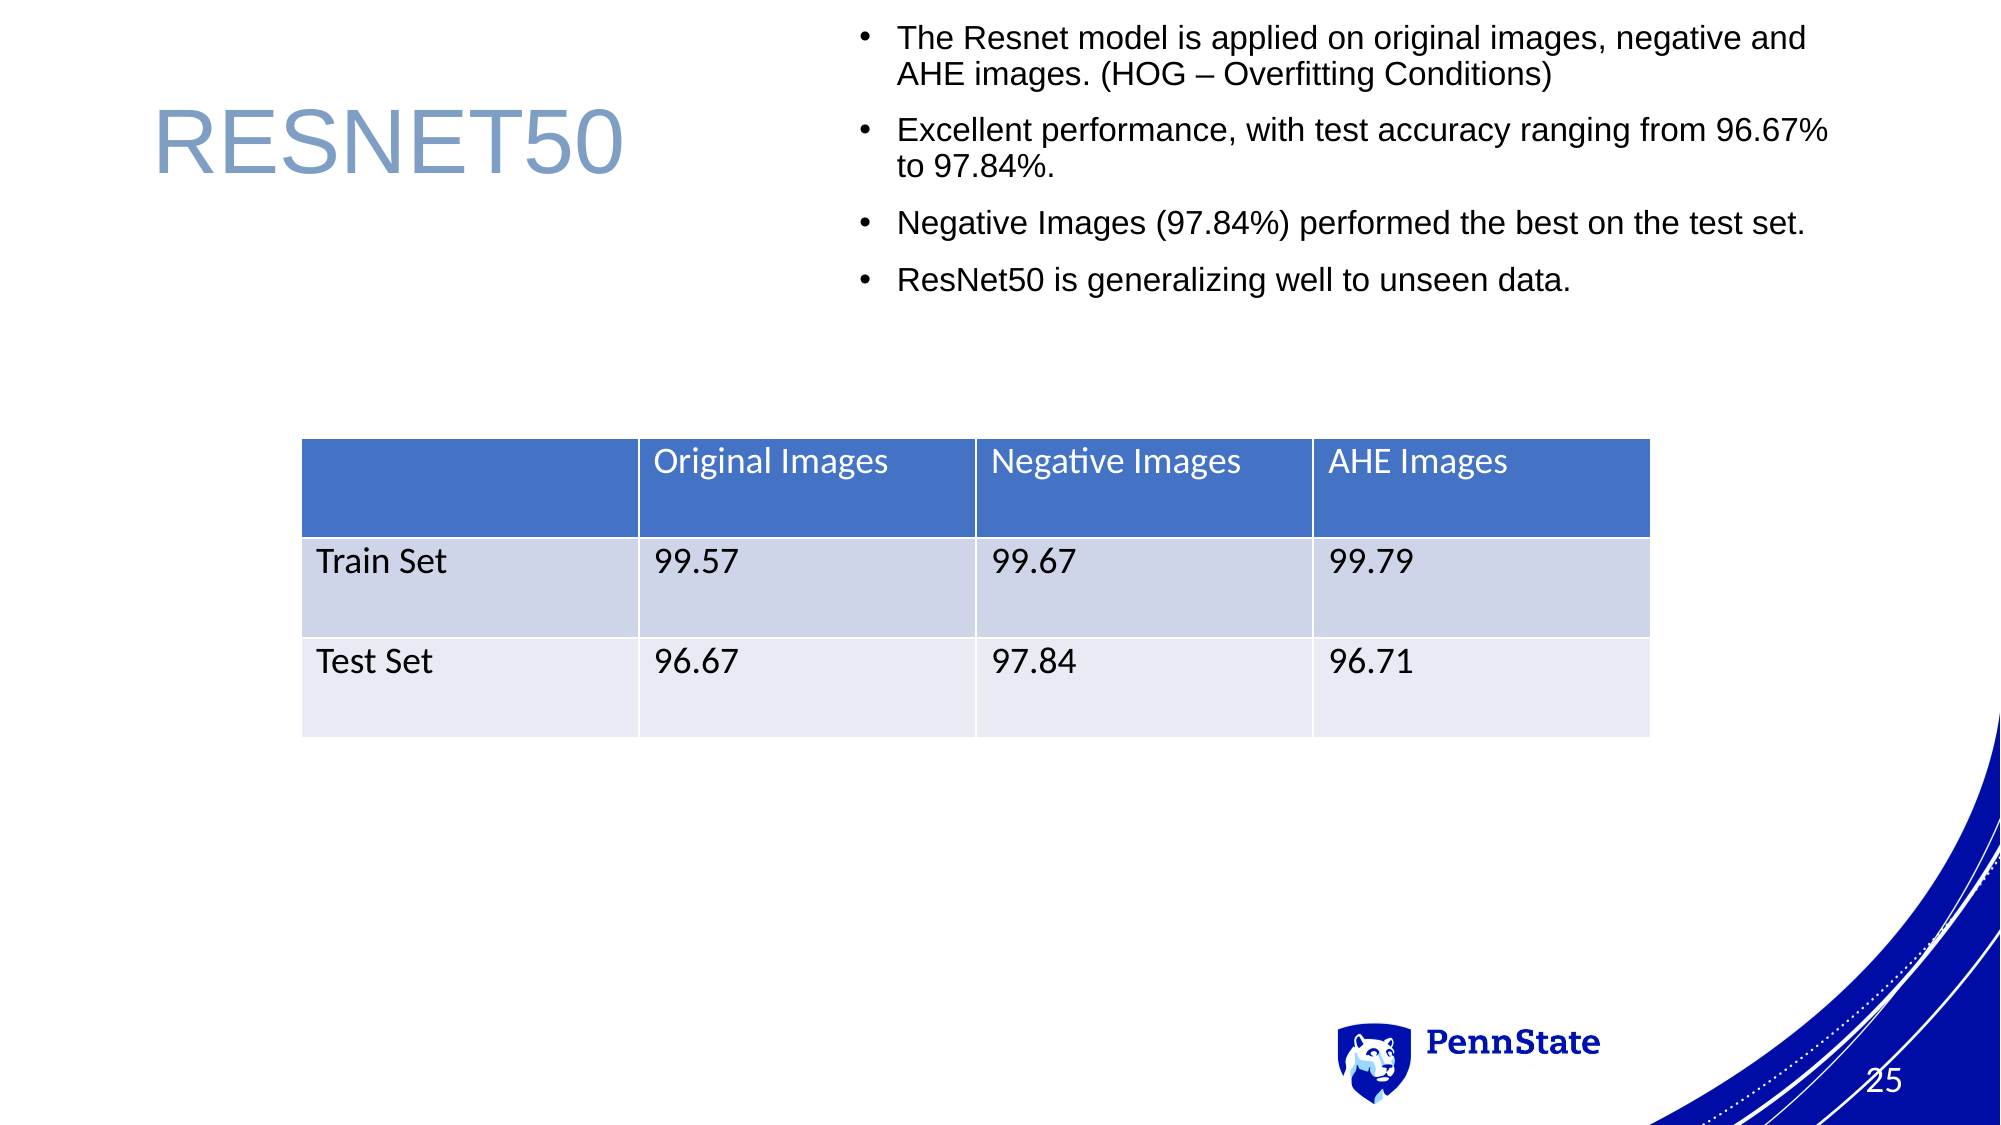

The Resnet model is applied on original images, negative and AHE images. (HOG – Overfitting Conditions)
Excellent performance, with test accuracy ranging from 96.67% to 97.84%.
Negative Images (97.84%) performed the best on the test set.
ResNet50 is generalizing well to unseen data.

# RESNET50
|  | Original Images | Negative Images | AHE Images |
| --- | --- | --- | --- |
| Train Set | 99.57 | 99.67 | 99.79 |
| Test Set | 96.67 | 97.84 | 96.71 |